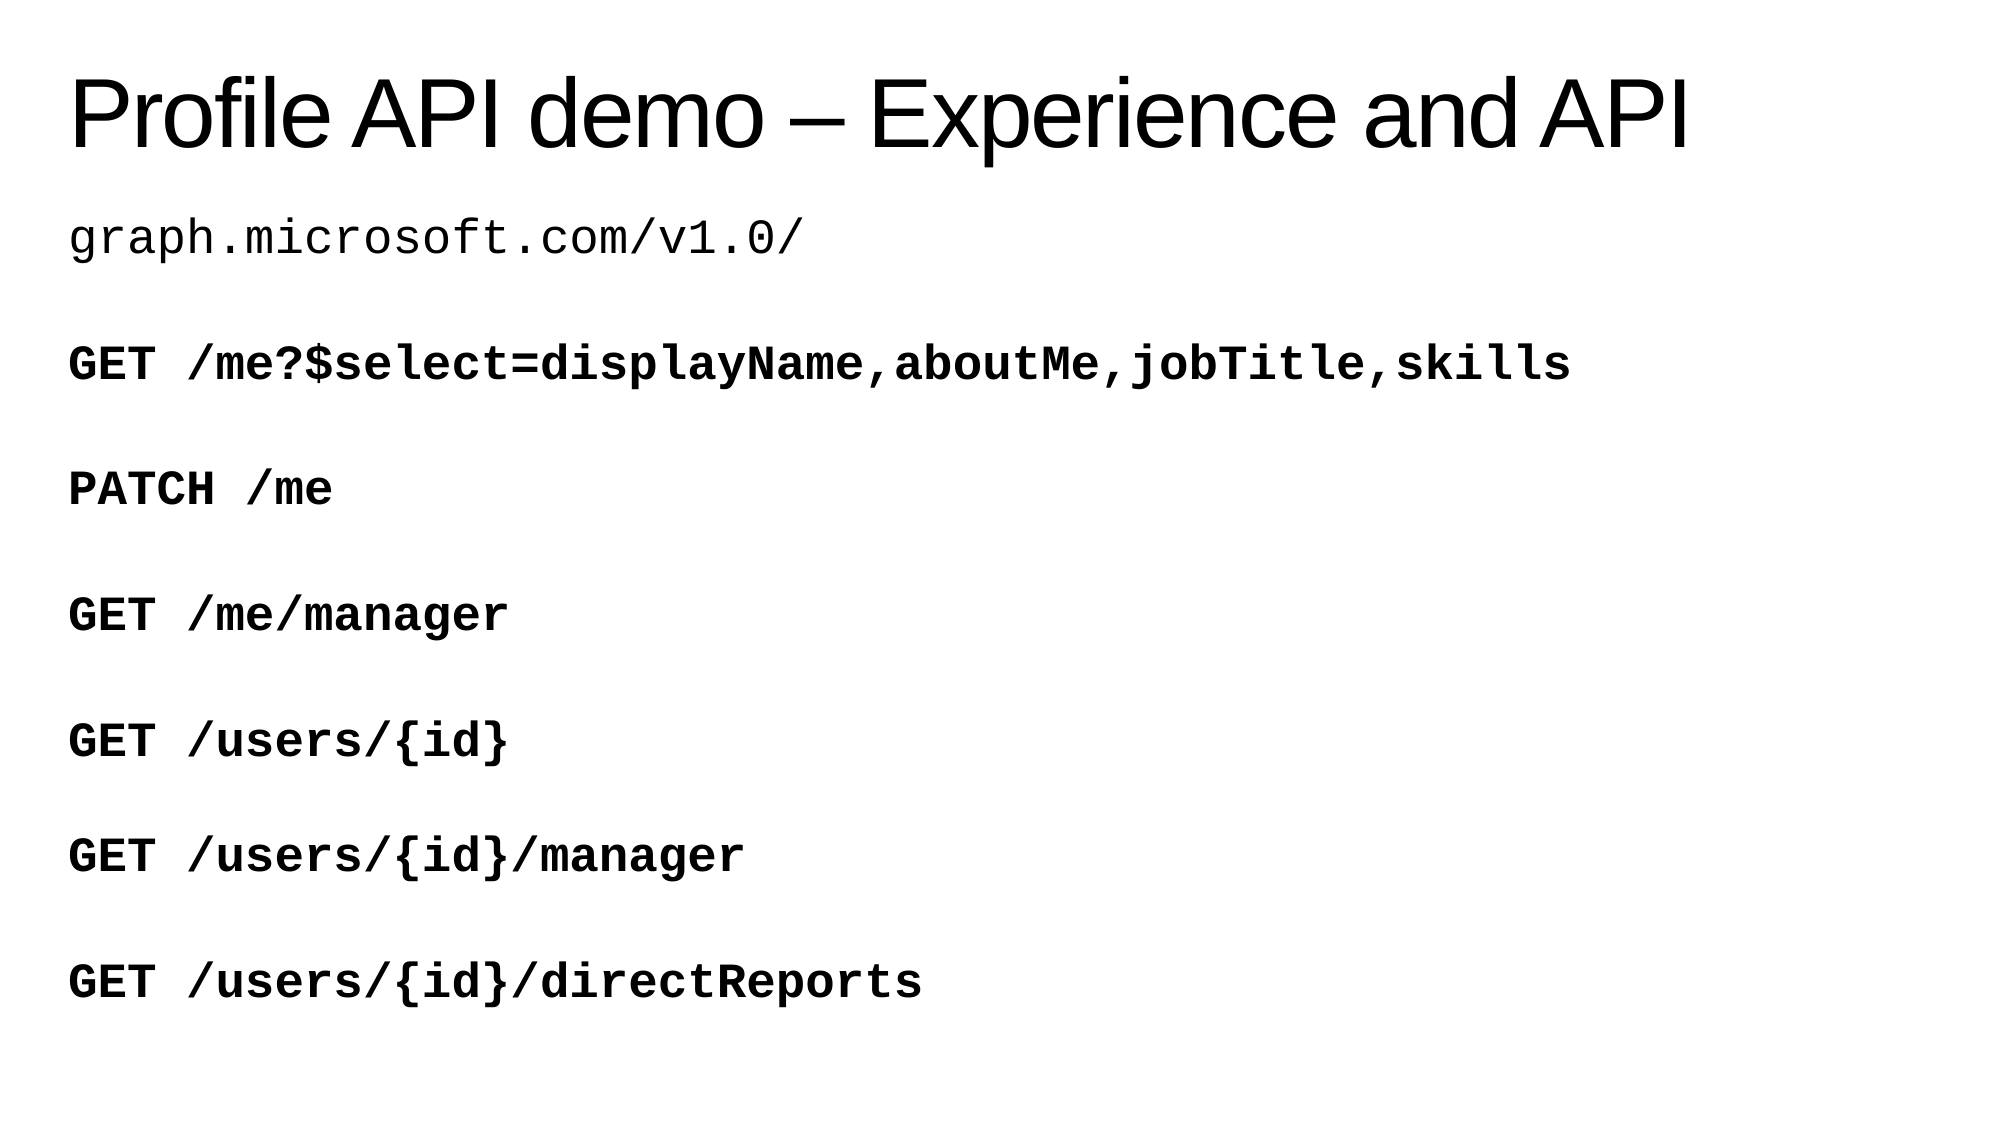

# Profile API demo – Experience and API
graph.microsoft.com/v1.0/

GET /me?$select=displayName,aboutMe,jobTitle,skills

PATCH /me

GET /me/manager

GET /users/{id}
GET /users/{id}/manager

GET /users/{id}/directReports